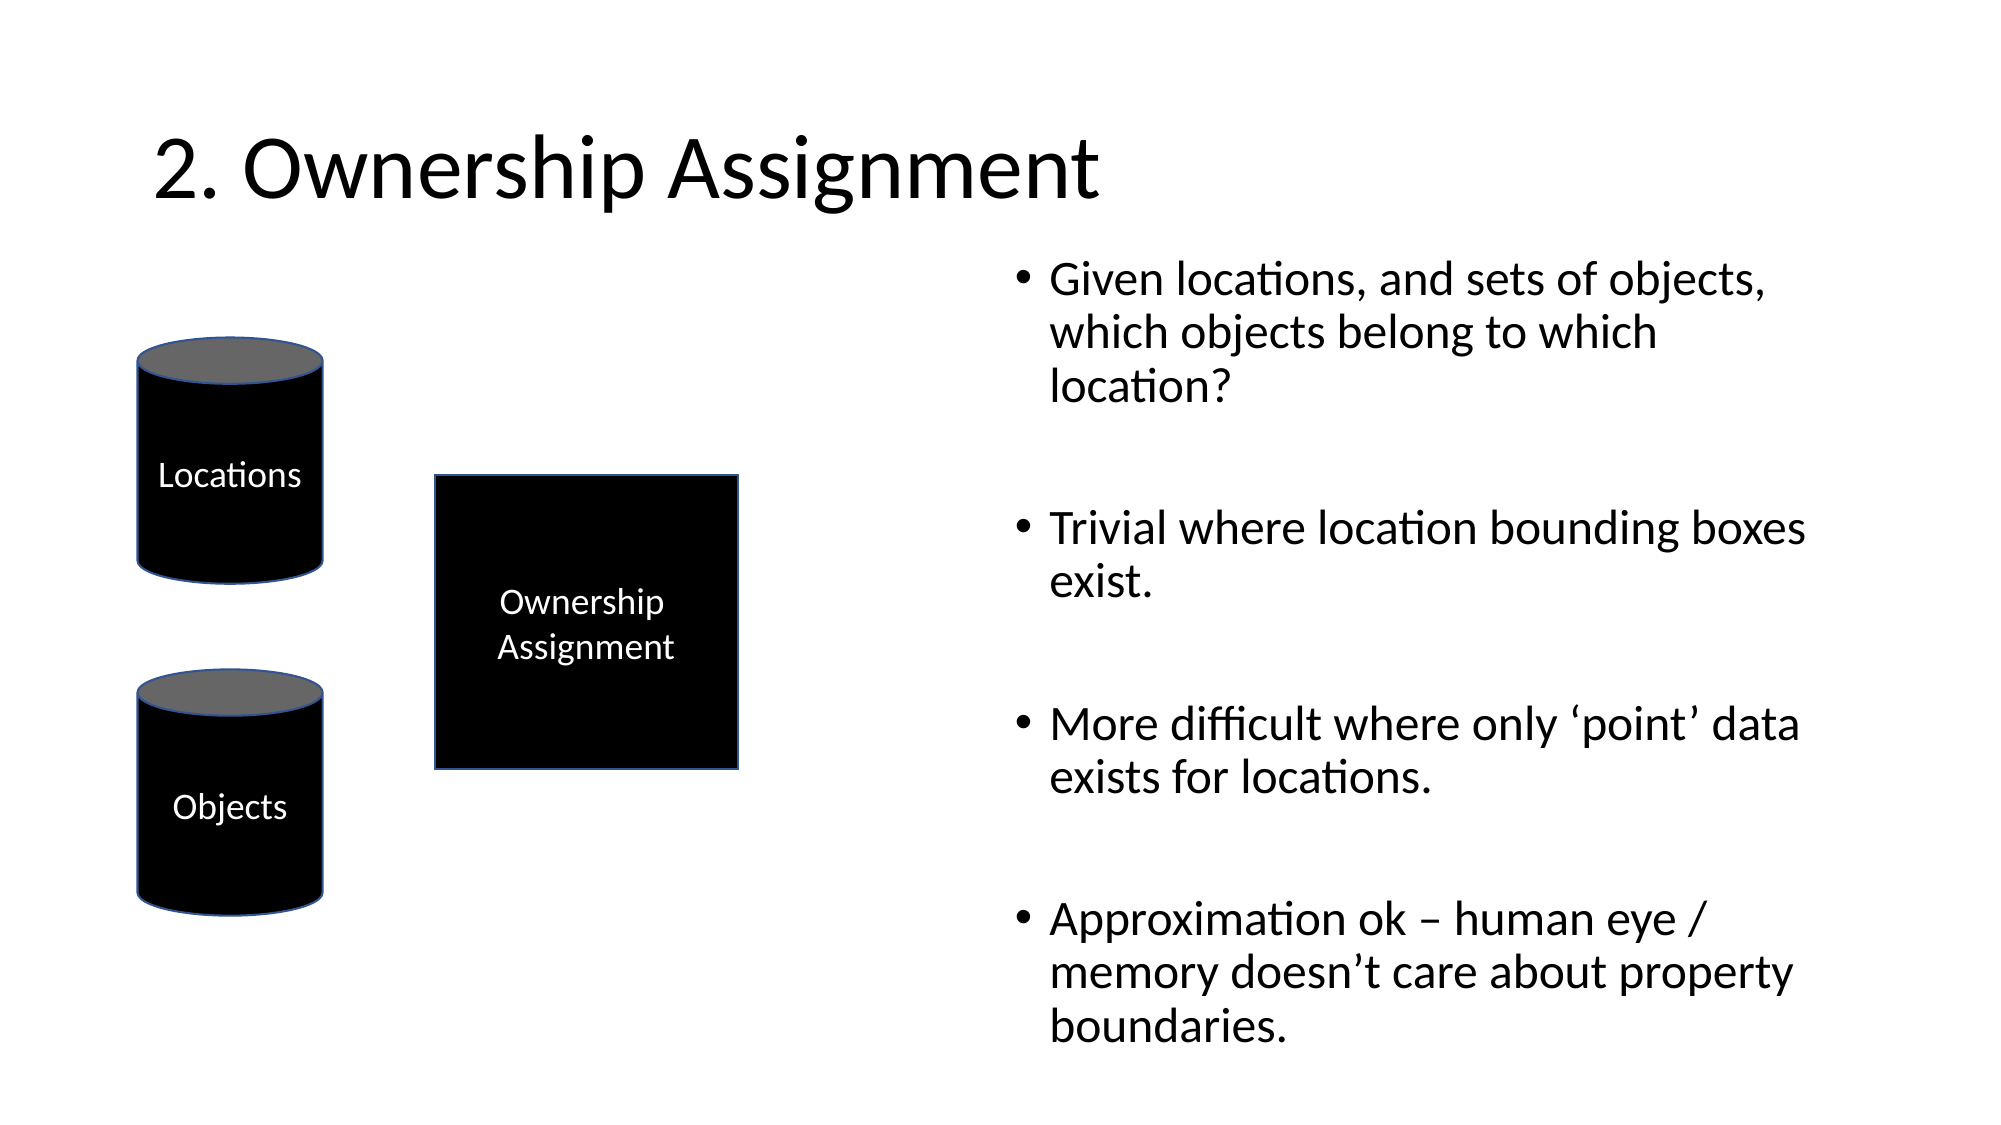

# 2. Ownership Assignment
Given locations, and sets of objects, which objects belong to which location?

Trivial where location bounding boxes exist.

More difficult where only ‘point’ data exists for locations.

Approximation ok – human eye / memory doesn’t care about property boundaries.
Locations
Ownership
Assignment
Objects